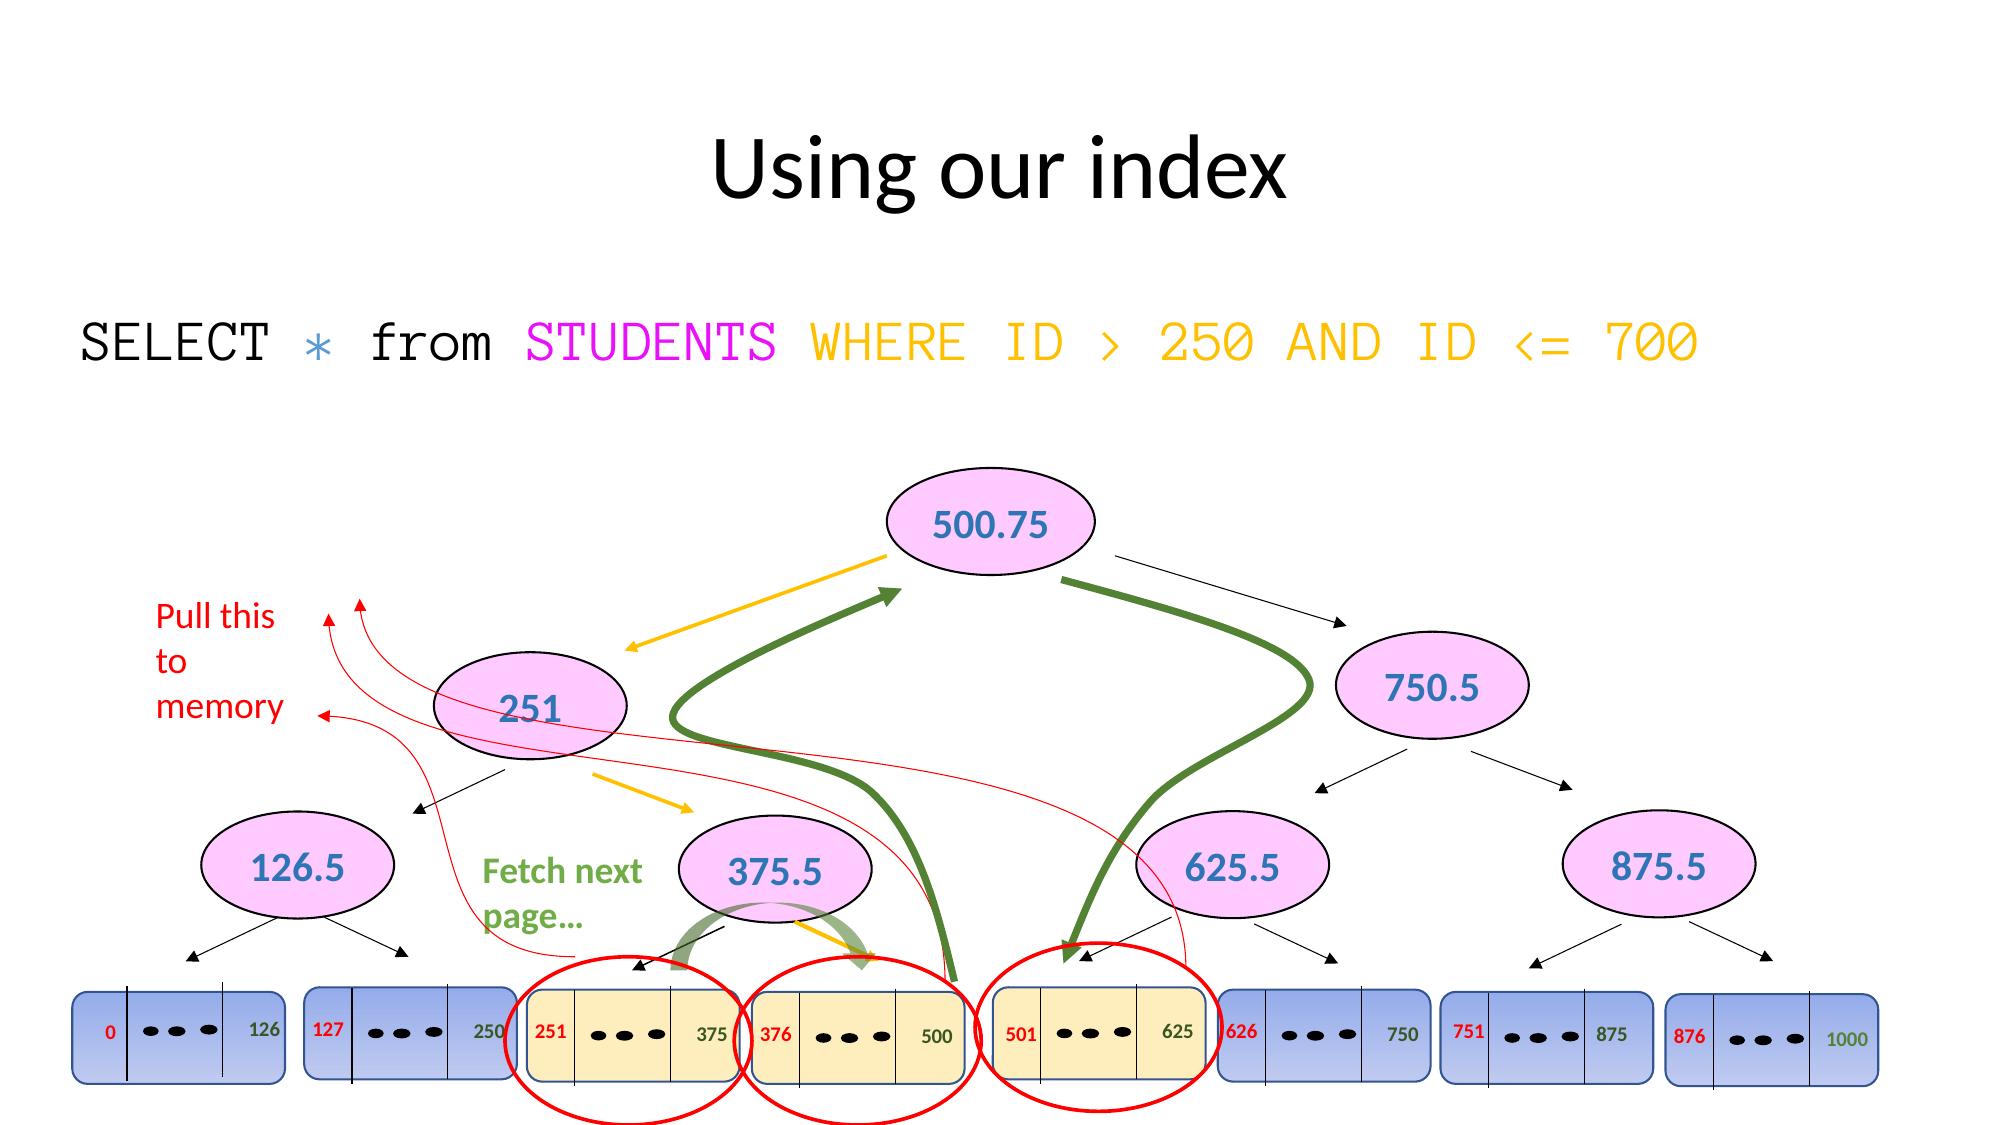

# Using our index
SELECT * from STUDENTS WHERE ID > 250 AND ID <= 700
500.75

Pull this to memory

750.5
251
875.5
625.5
126.5
375.5
Fetch next page…

126
127
250
251
751
625
626
0
375
376
501
875
750
500
876
1000